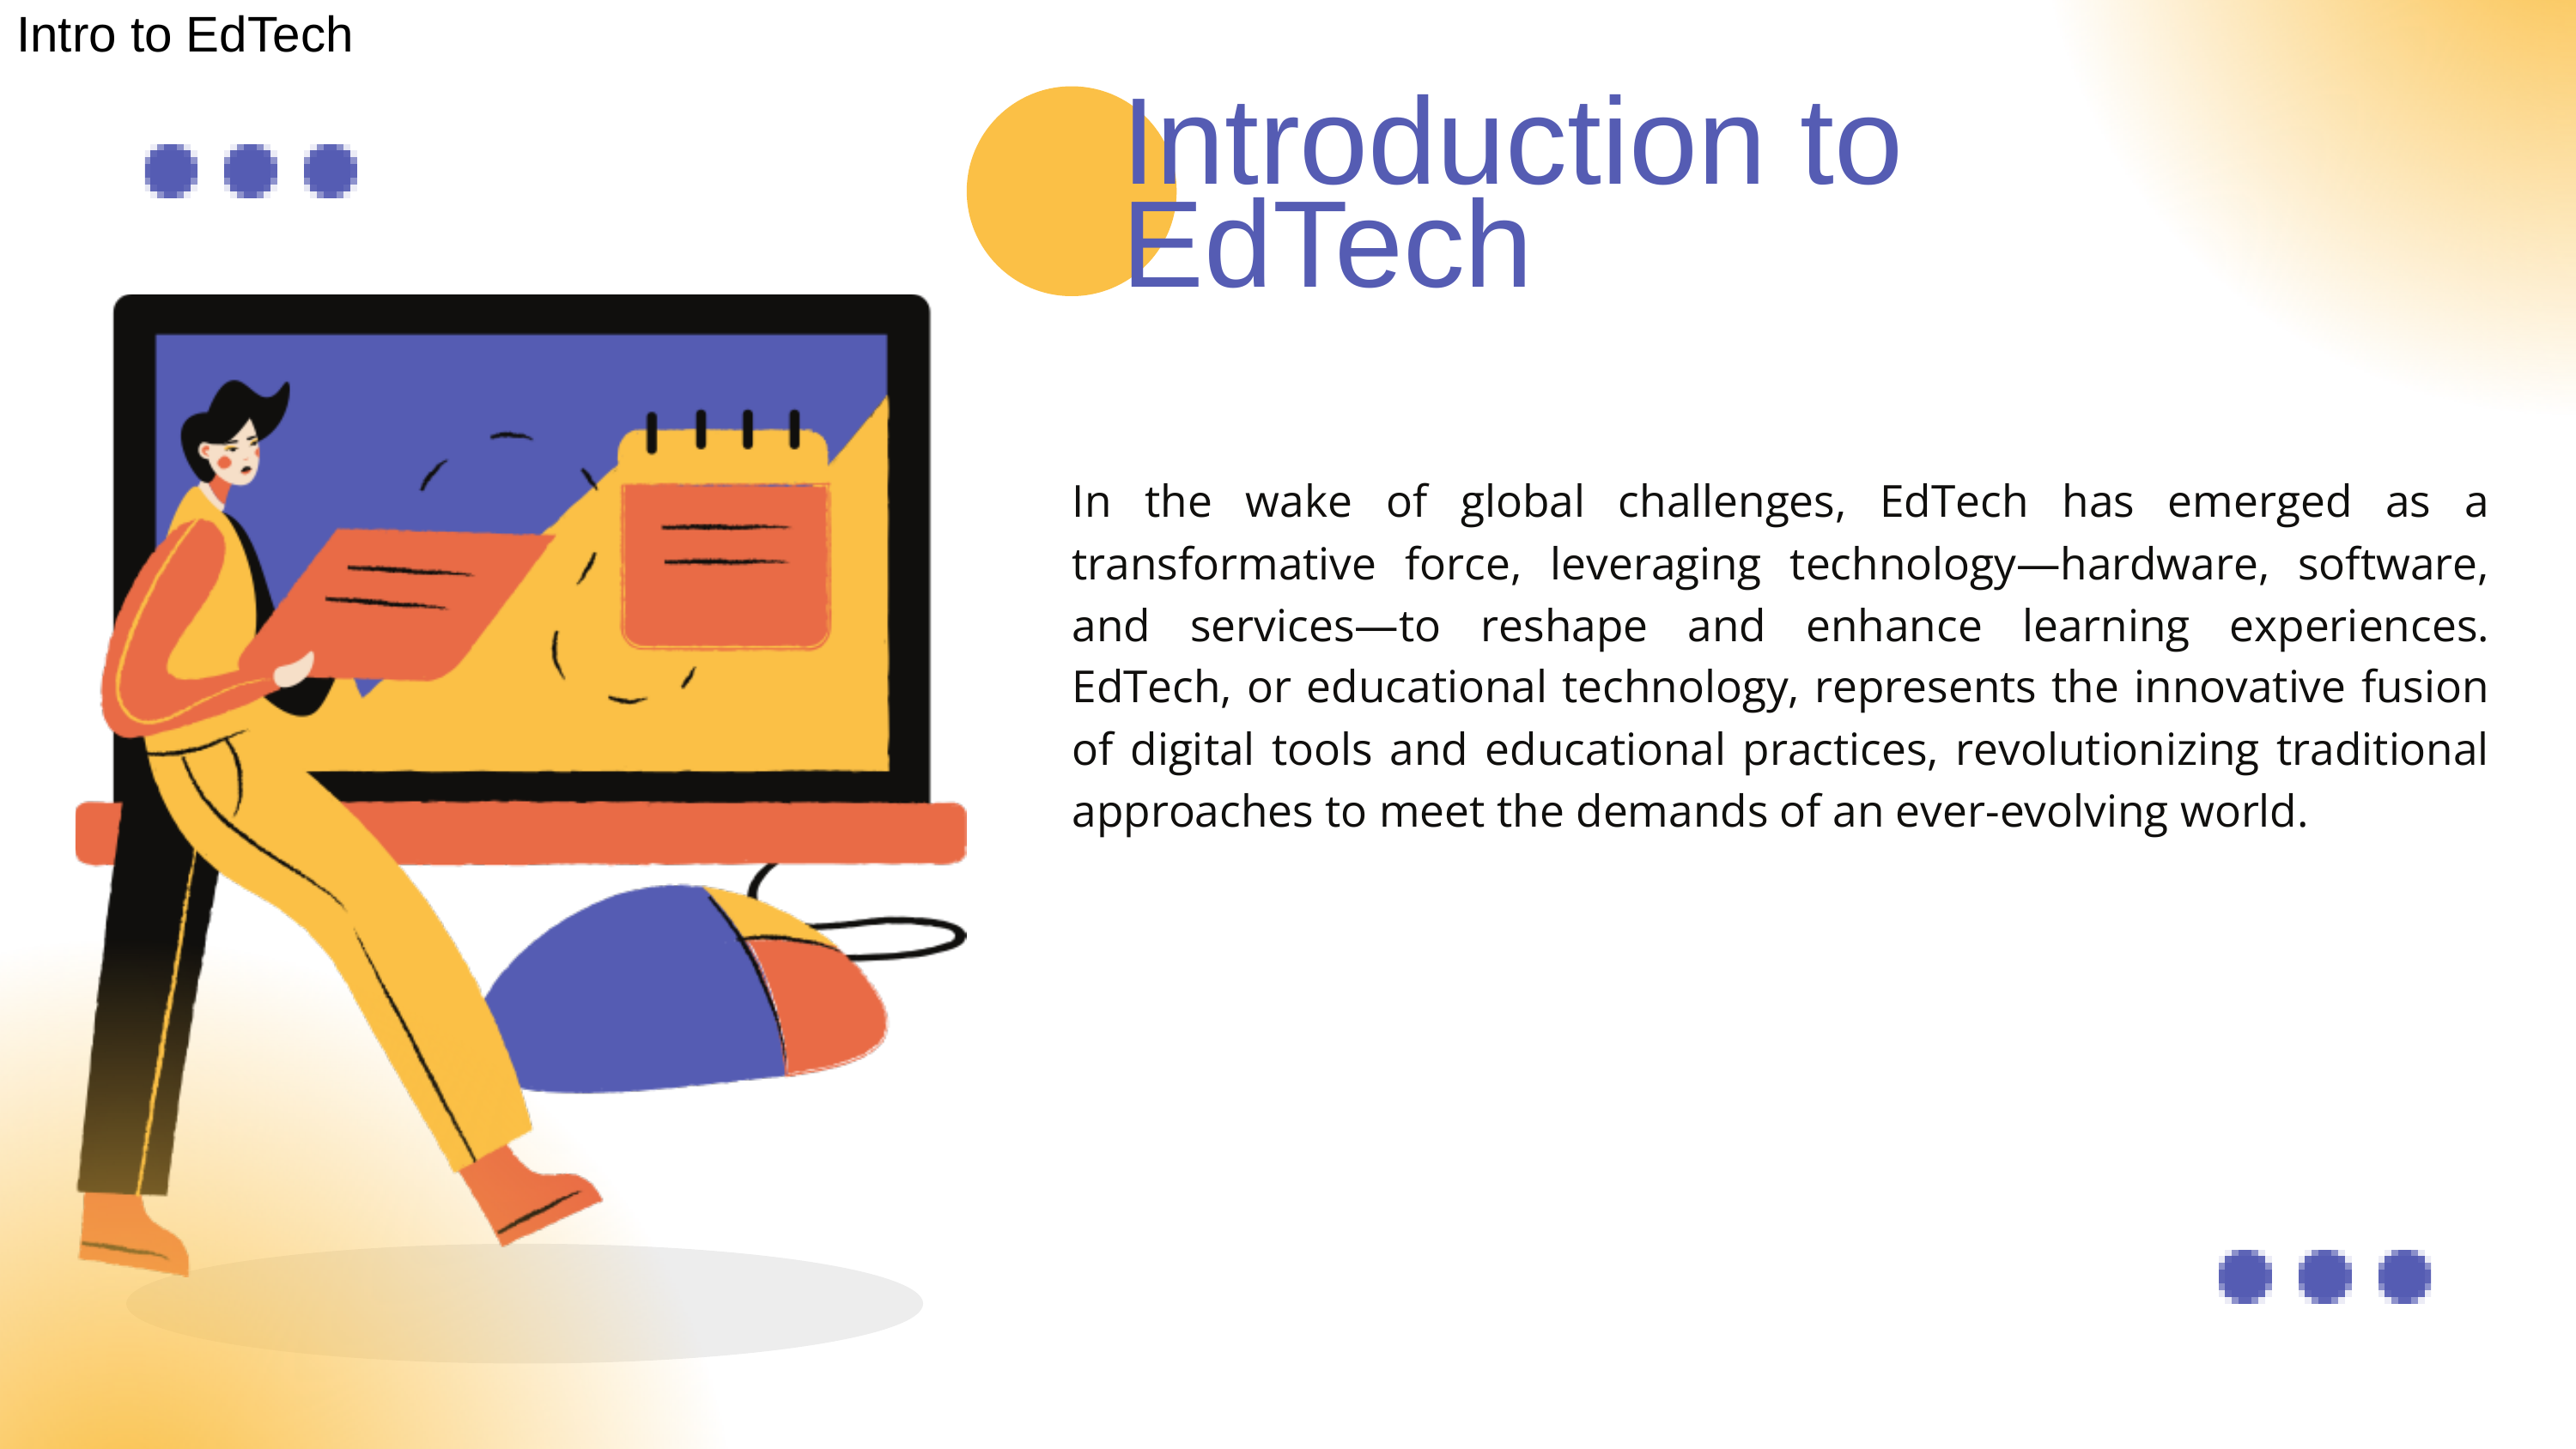

Intro to EdTech

Introduction to EdTech

In the wake of global challenges, EdTech has emerged as a transformative force, leveraging technology—hardware, software, and services—to reshape and enhance learning experiences. EdTech, or educational technology, represents the innovative fusion of digital tools and educational practices, revolutionizing traditional approaches to meet the demands of an ever-evolving world.